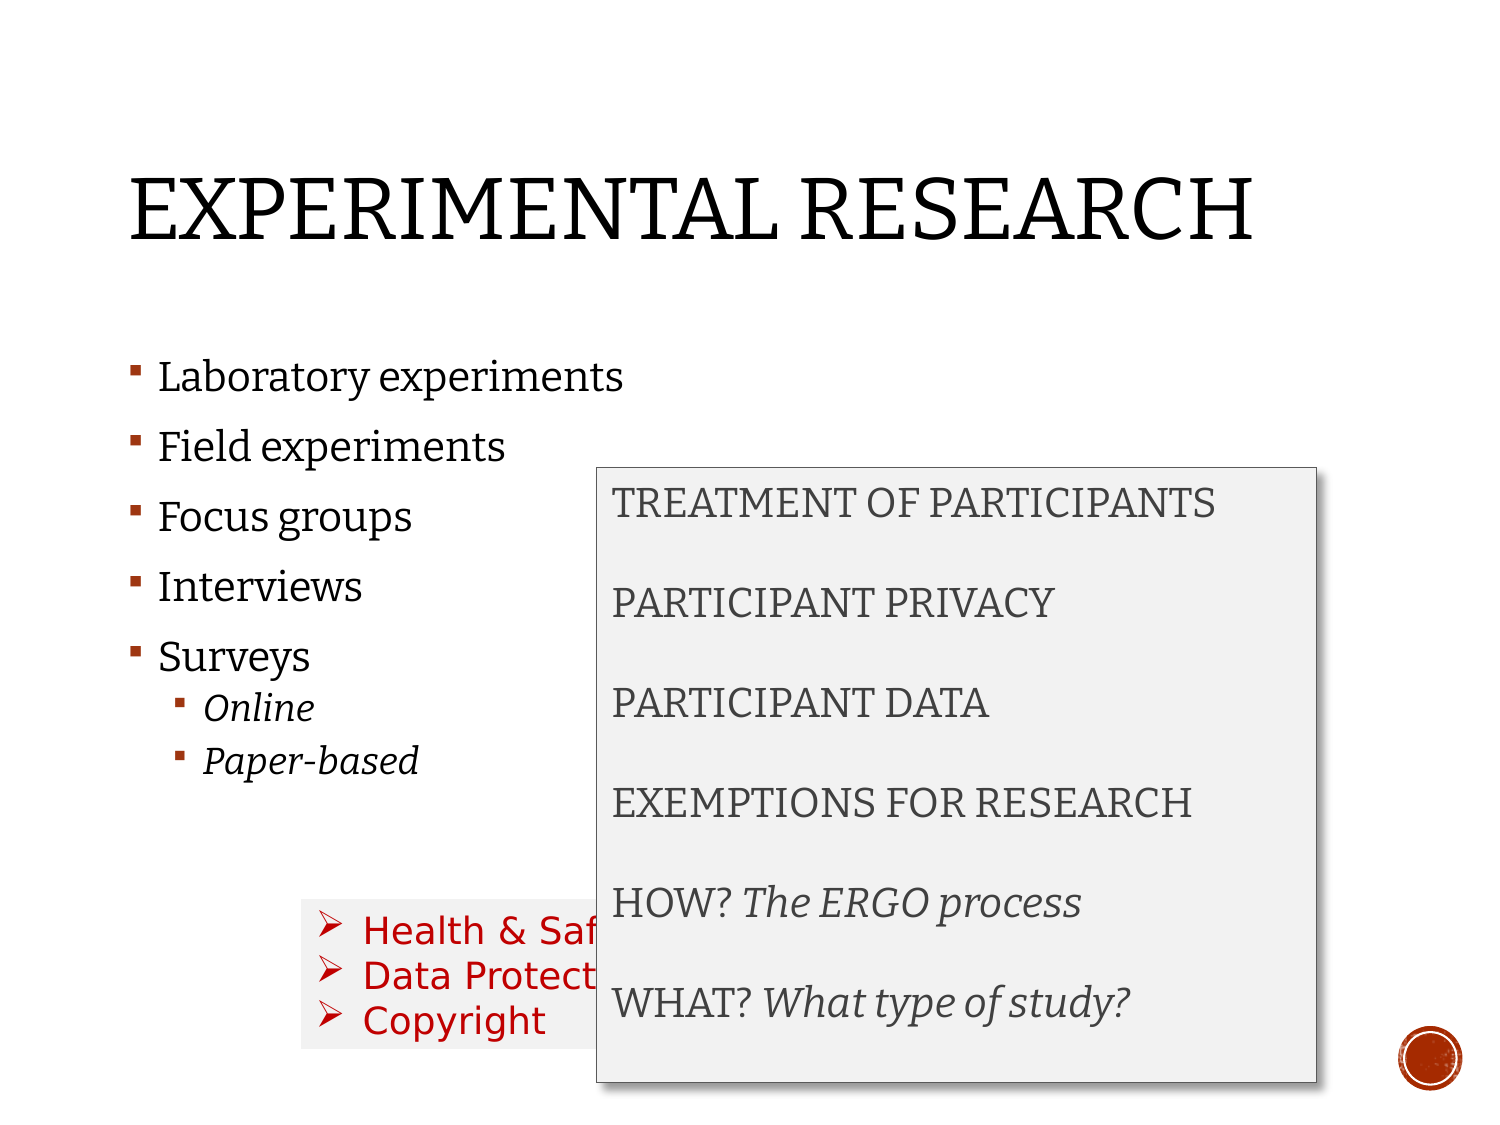

# Experimental Research
Laboratory experiments
Field experiments
Focus groups
Interviews
Surveys
Online
Paper-based
TREATMENT OF PARTICIPANTS

PARTICIPANT PRIVACY

PARTICIPANT DATA

EXEMPTIONS FOR RESEARCH

HOW? The ERGO process

WHAT? What type of study?

Health & Safety
Data Protection
Copyright